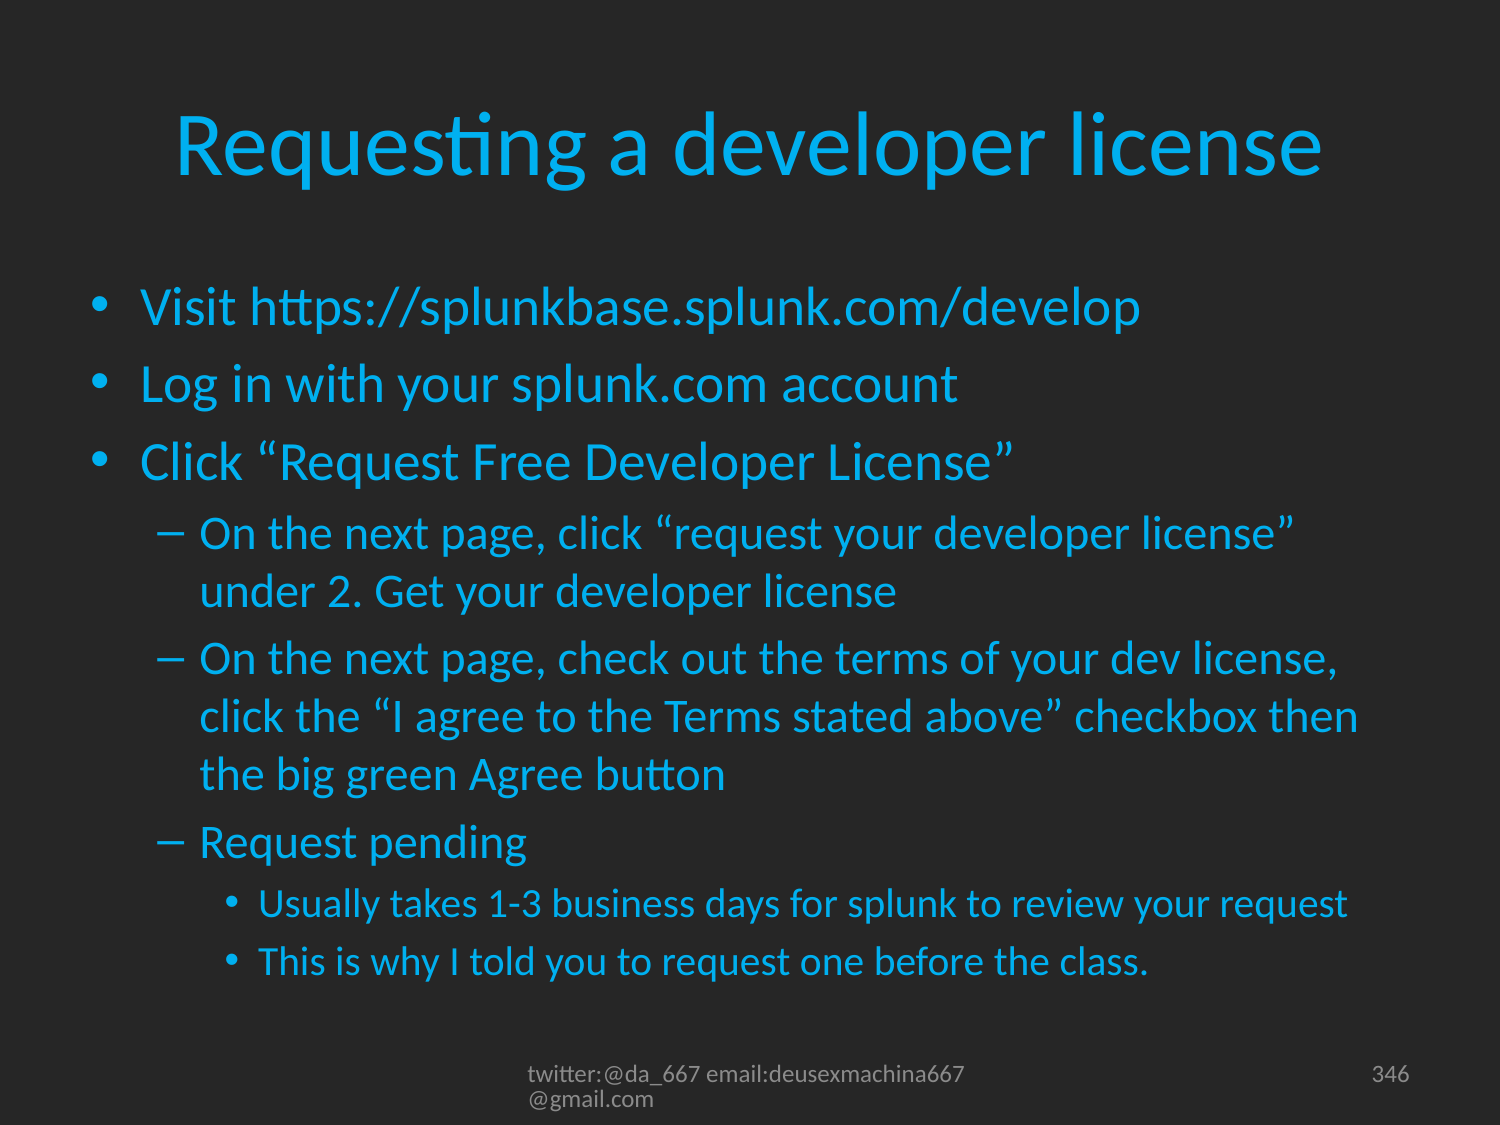

# Requesting a developer license
Visit https://splunkbase.splunk.com/develop
Log in with your splunk.com account
Click “Request Free Developer License”
On the next page, click “request your developer license” under 2. Get your developer license
On the next page, check out the terms of your dev license, click the “I agree to the Terms stated above” checkbox then the big green Agree button
Request pending
Usually takes 1-3 business days for splunk to review your request
This is why I told you to request one before the class.
twitter:@da_667 email:deusexmachina667@gmail.com
346